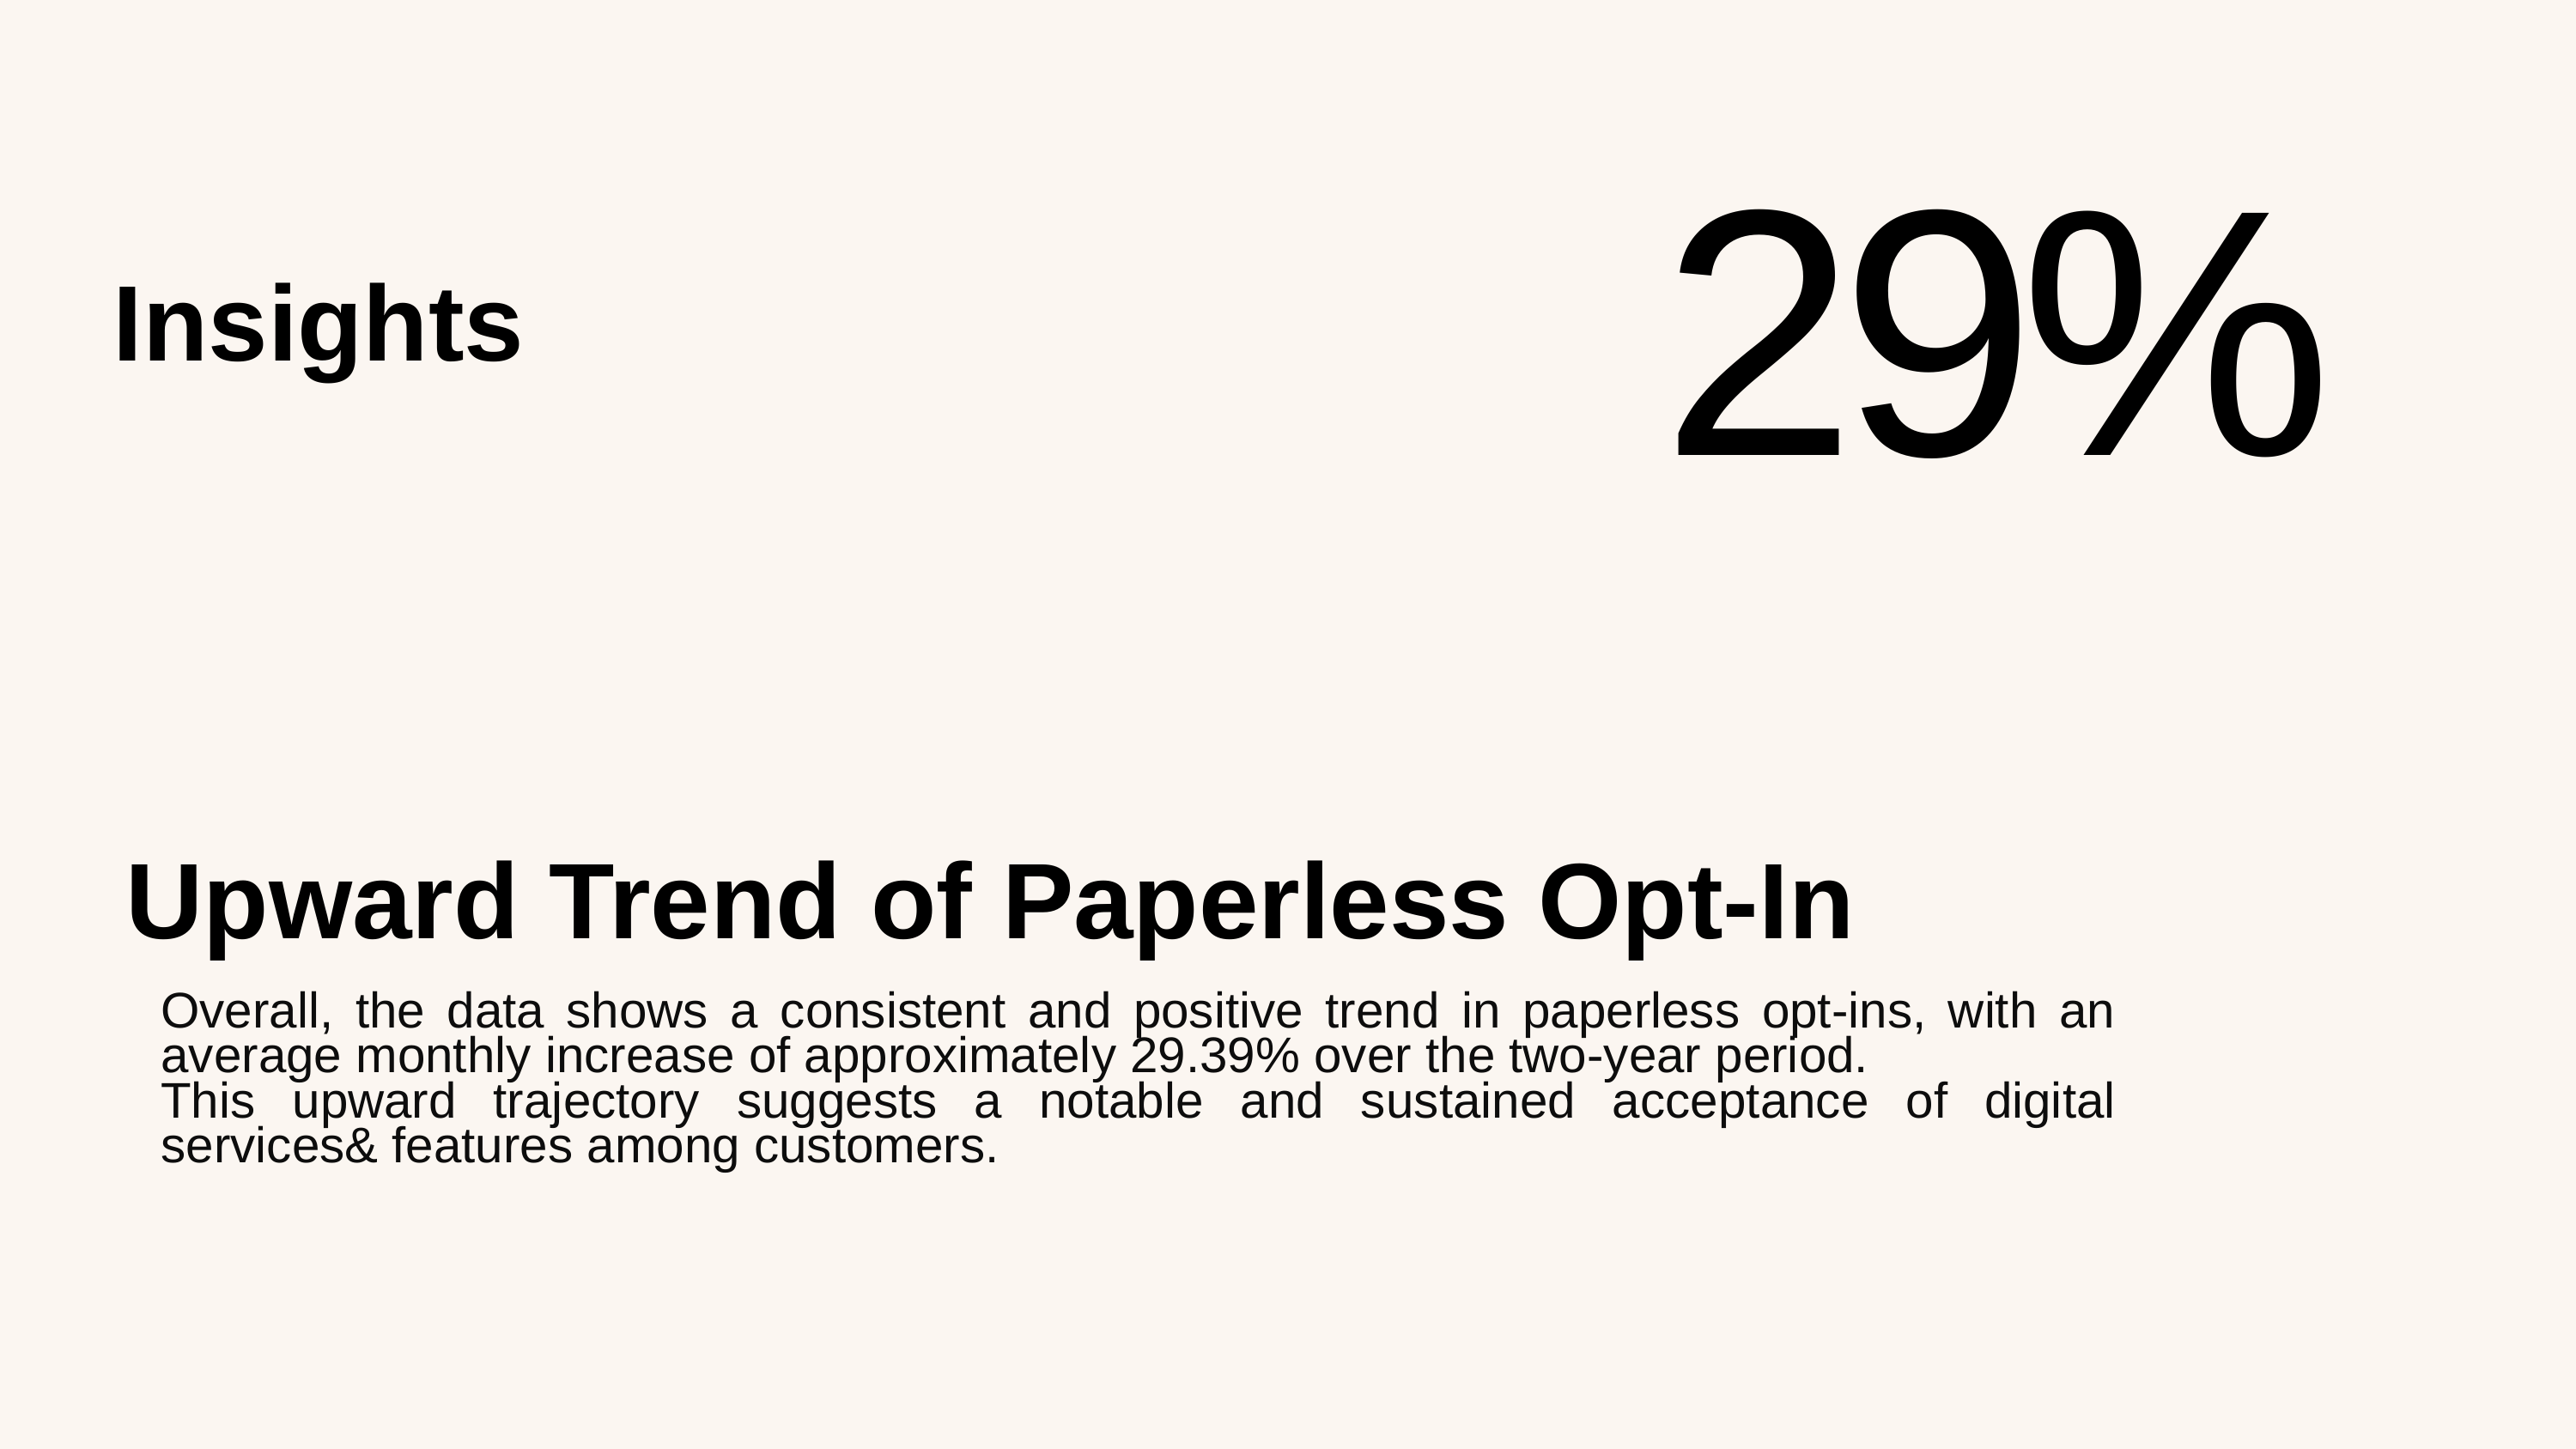

Insights
29%
Upward Trend of Paperless Opt-In
Overall, the data shows a consistent and positive trend in paperless opt-ins, with an average monthly increase of approximately 29.39% over the two-year period.
This upward trajectory suggests a notable and sustained acceptance of digital services& features among customers.